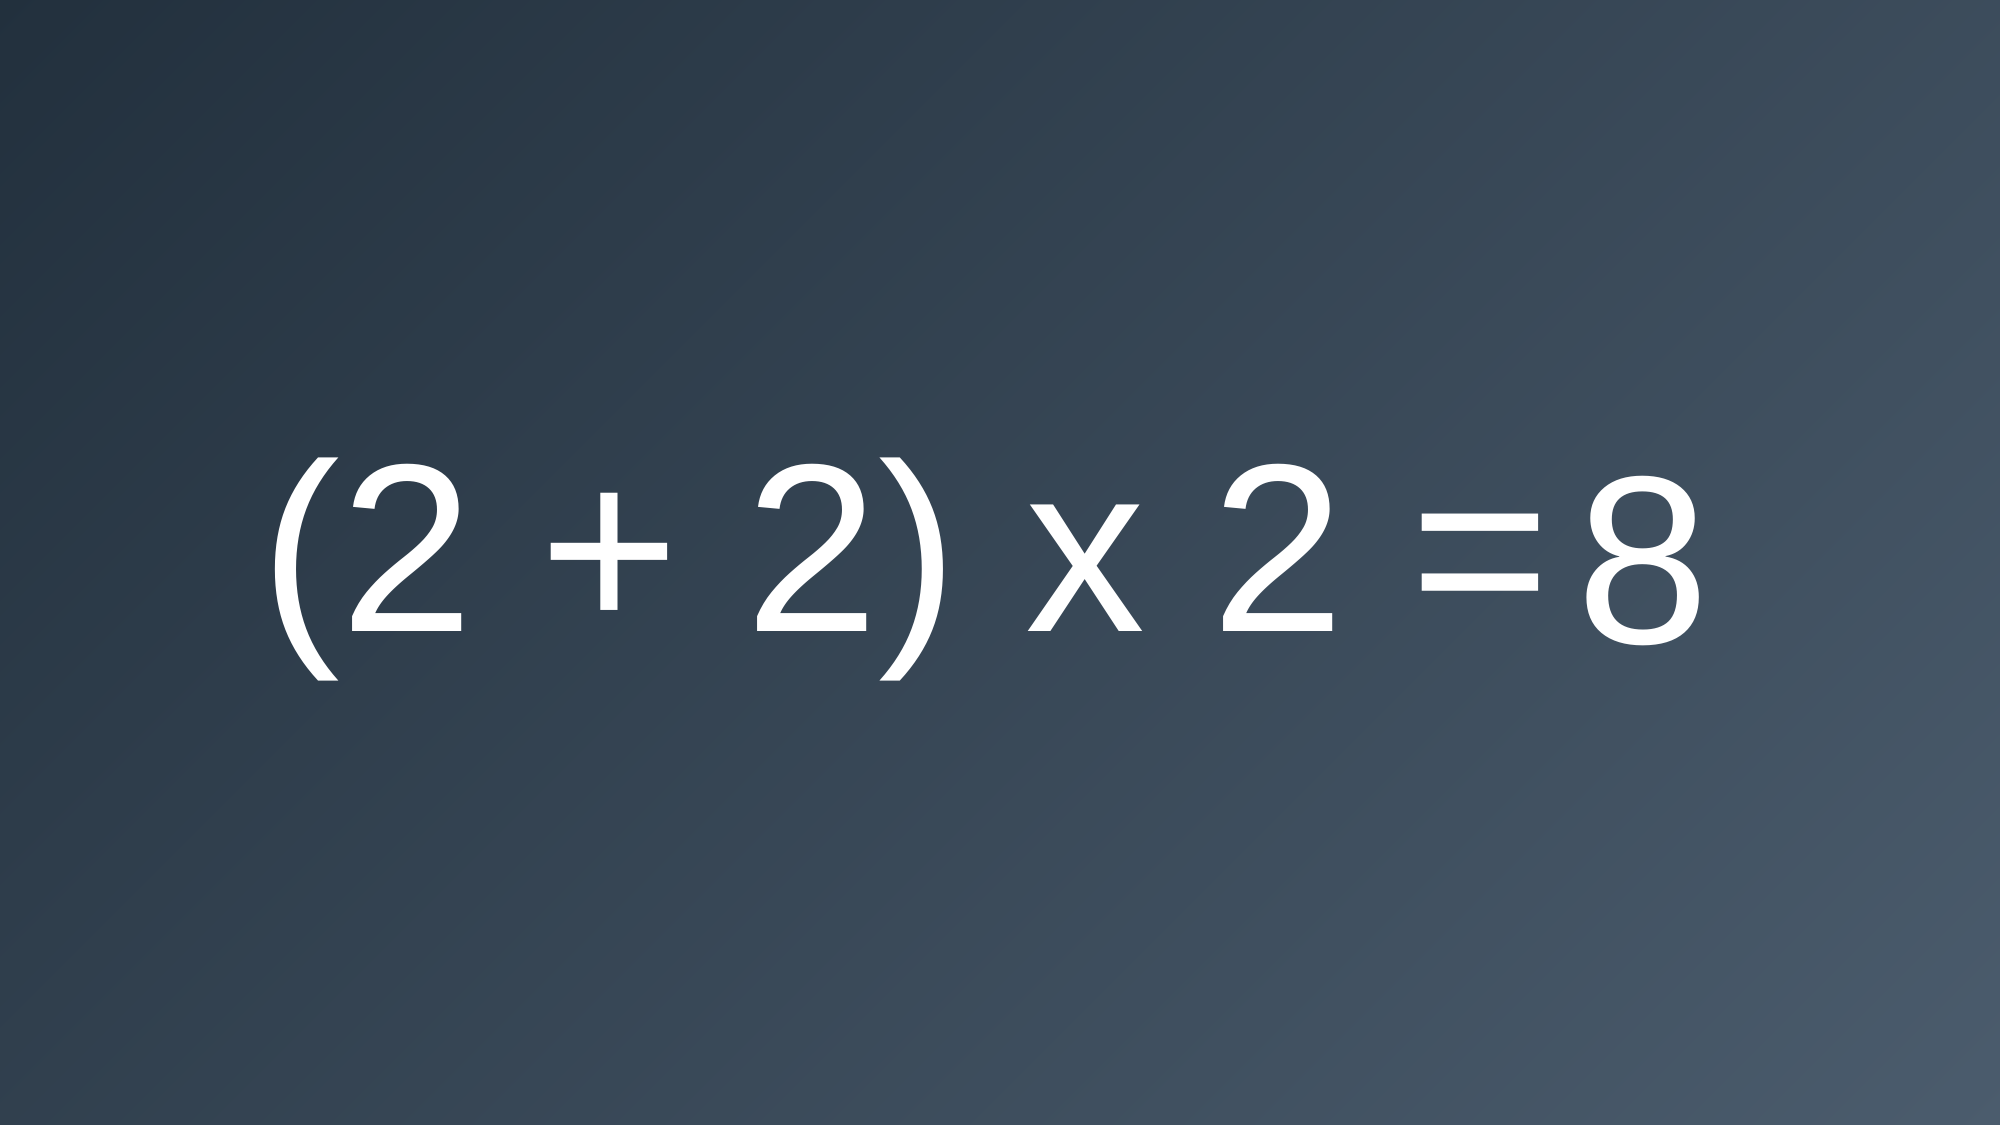

(2 + 2) x 2 =
8